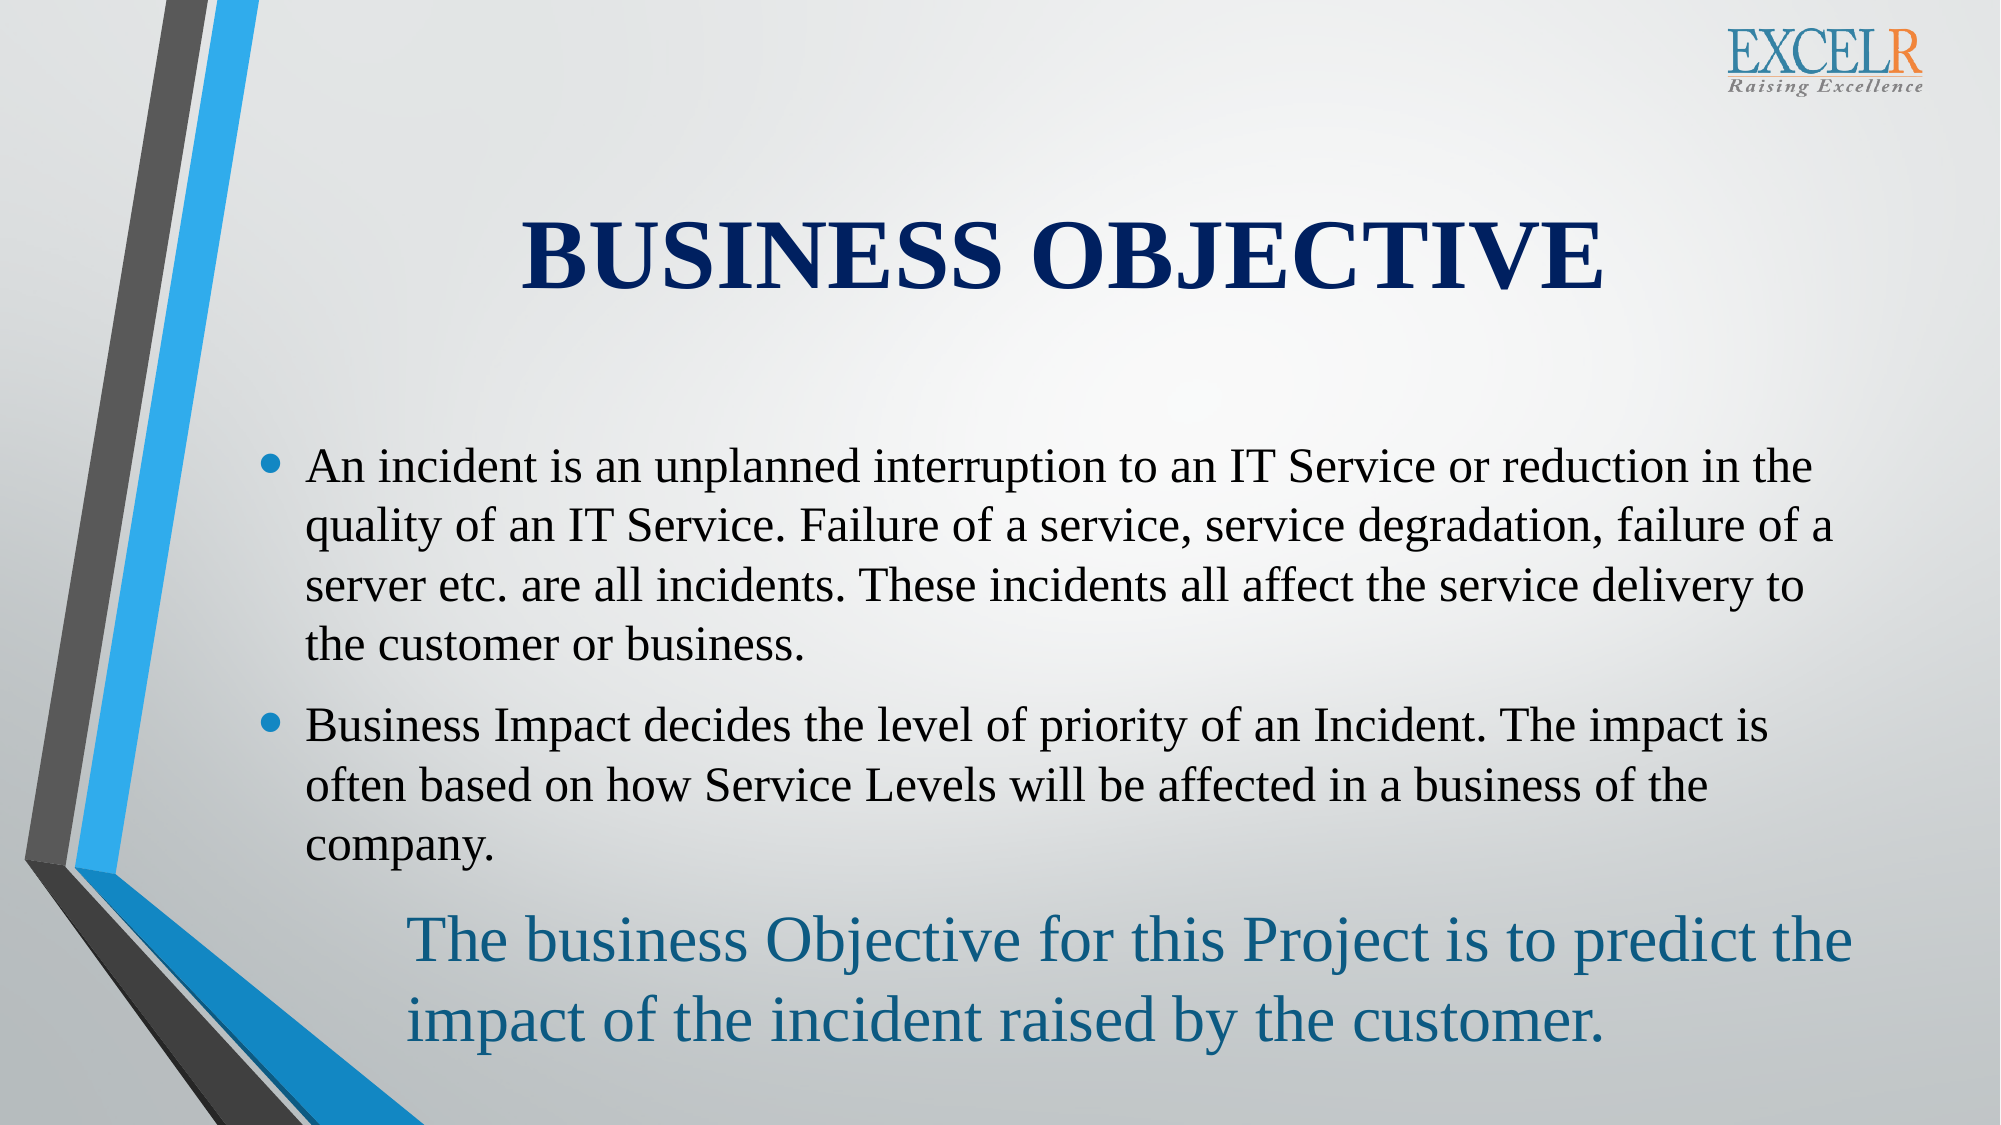

# BUSINESS OBJECTIVE
An incident is an unplanned interruption to an IT Service or reduction in the quality of an IT Service. Failure of a service, service degradation, failure of a server etc. are all incidents. These incidents all affect the service delivery to the customer or business.
Business Impact decides the level of priority of an Incident. The impact is often based on how Service Levels will be affected in a business of the company.
	The business Objective for this Project is to predict the 	impact of the incident raised by the customer.